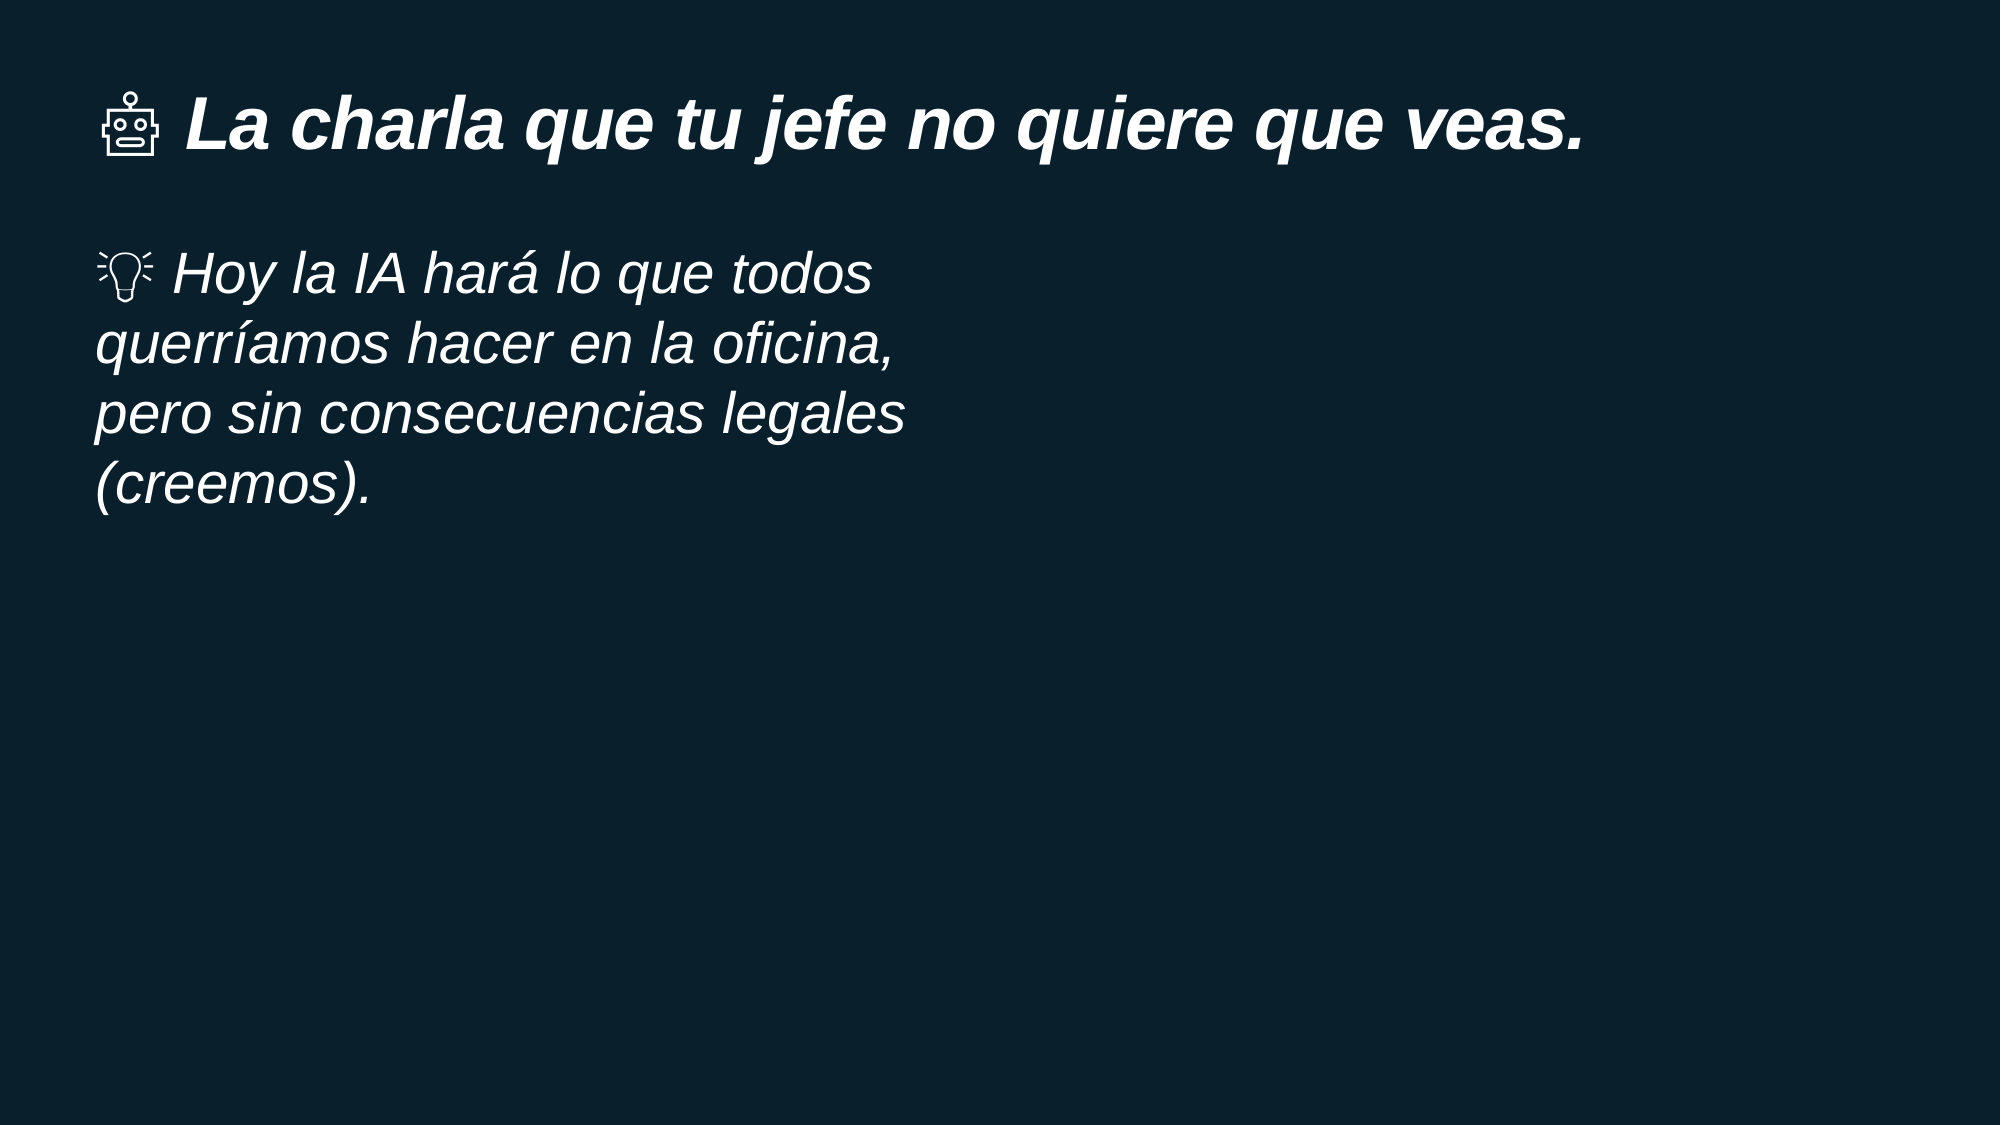

# 🤖 La charla que tu jefe no quiere que veas.
💡 Hoy la IA hará lo que todos querríamos hacer en la oficina, pero sin consecuencias legales (creemos).